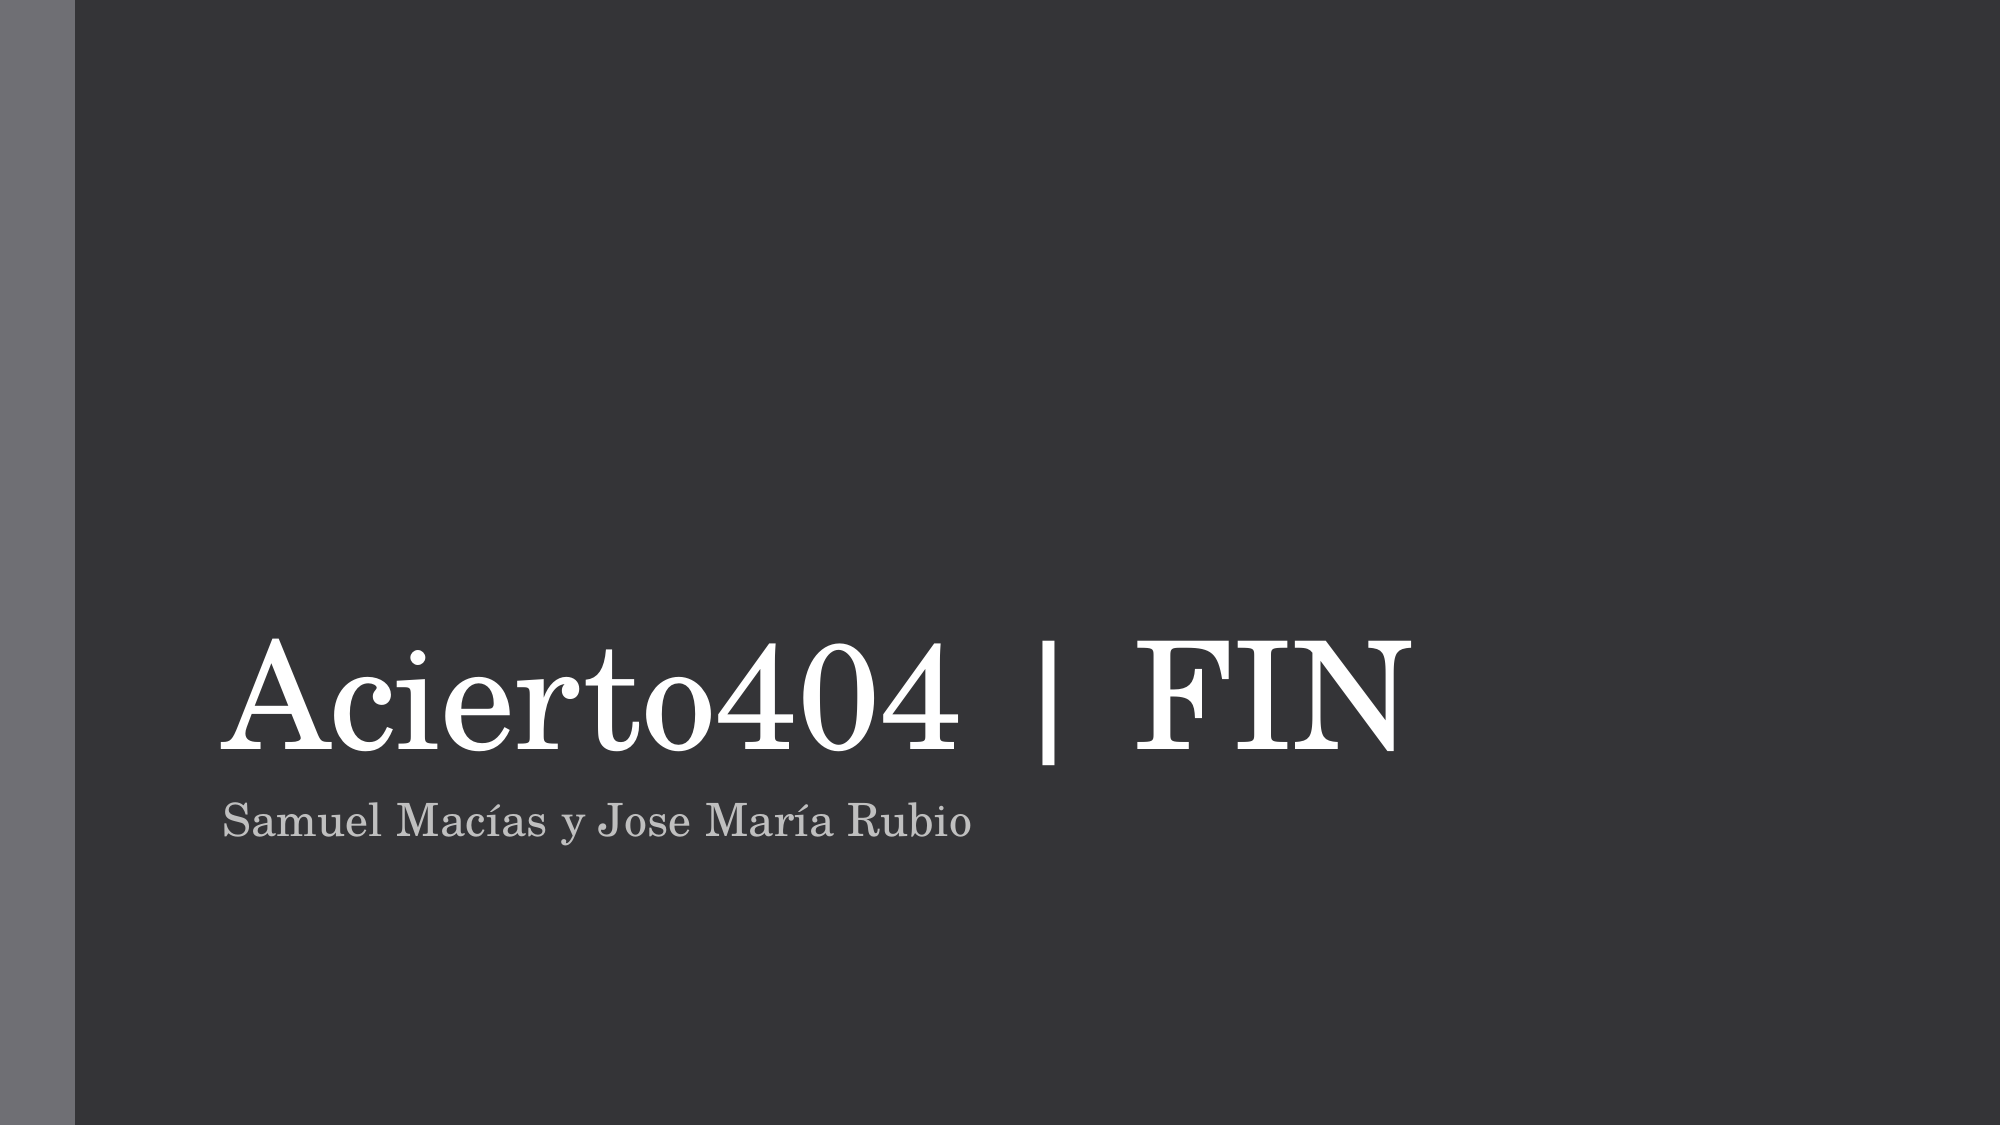

# Acierto404 | FIN
Samuel Macías y Jose María Rubio